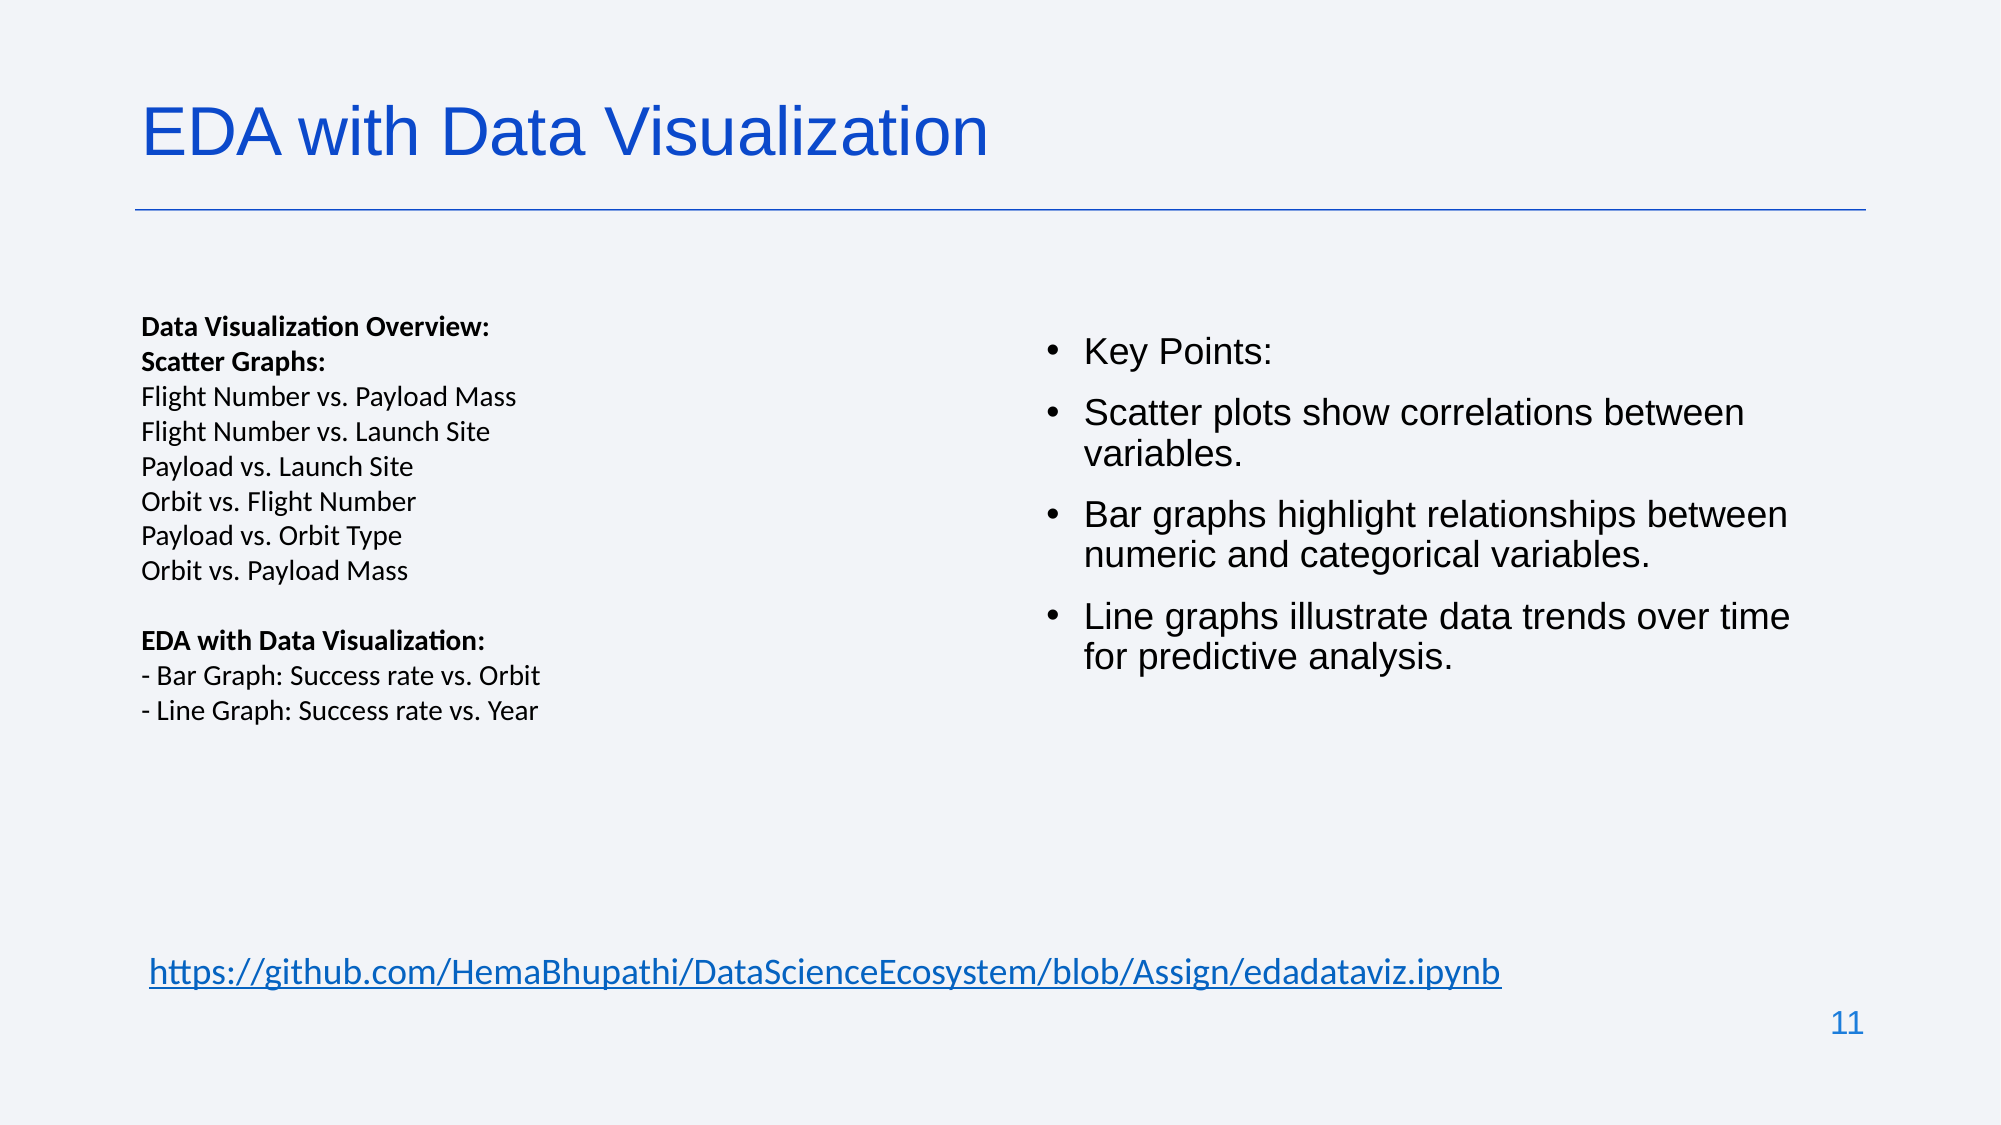

EDA with Data Visualization
Data Visualization Overview:
Scatter Graphs:
Flight Number vs. Payload Mass
Flight Number vs. Launch Site
Payload vs. Launch Site
Orbit vs. Flight Number
Payload vs. Orbit Type
Orbit vs. Payload Mass

EDA with Data Visualization:
- Bar Graph: Success rate vs. Orbit
- Line Graph: Success rate vs. Year

Key Points:
Scatter plots show correlations between variables.
Bar graphs highlight relationships between numeric and categorical variables.
Line graphs illustrate data trends over time for predictive analysis.

https://github.com/HemaBhupathi/DataScienceEcosystem/blob/Assign/edadataviz.ipynb
11